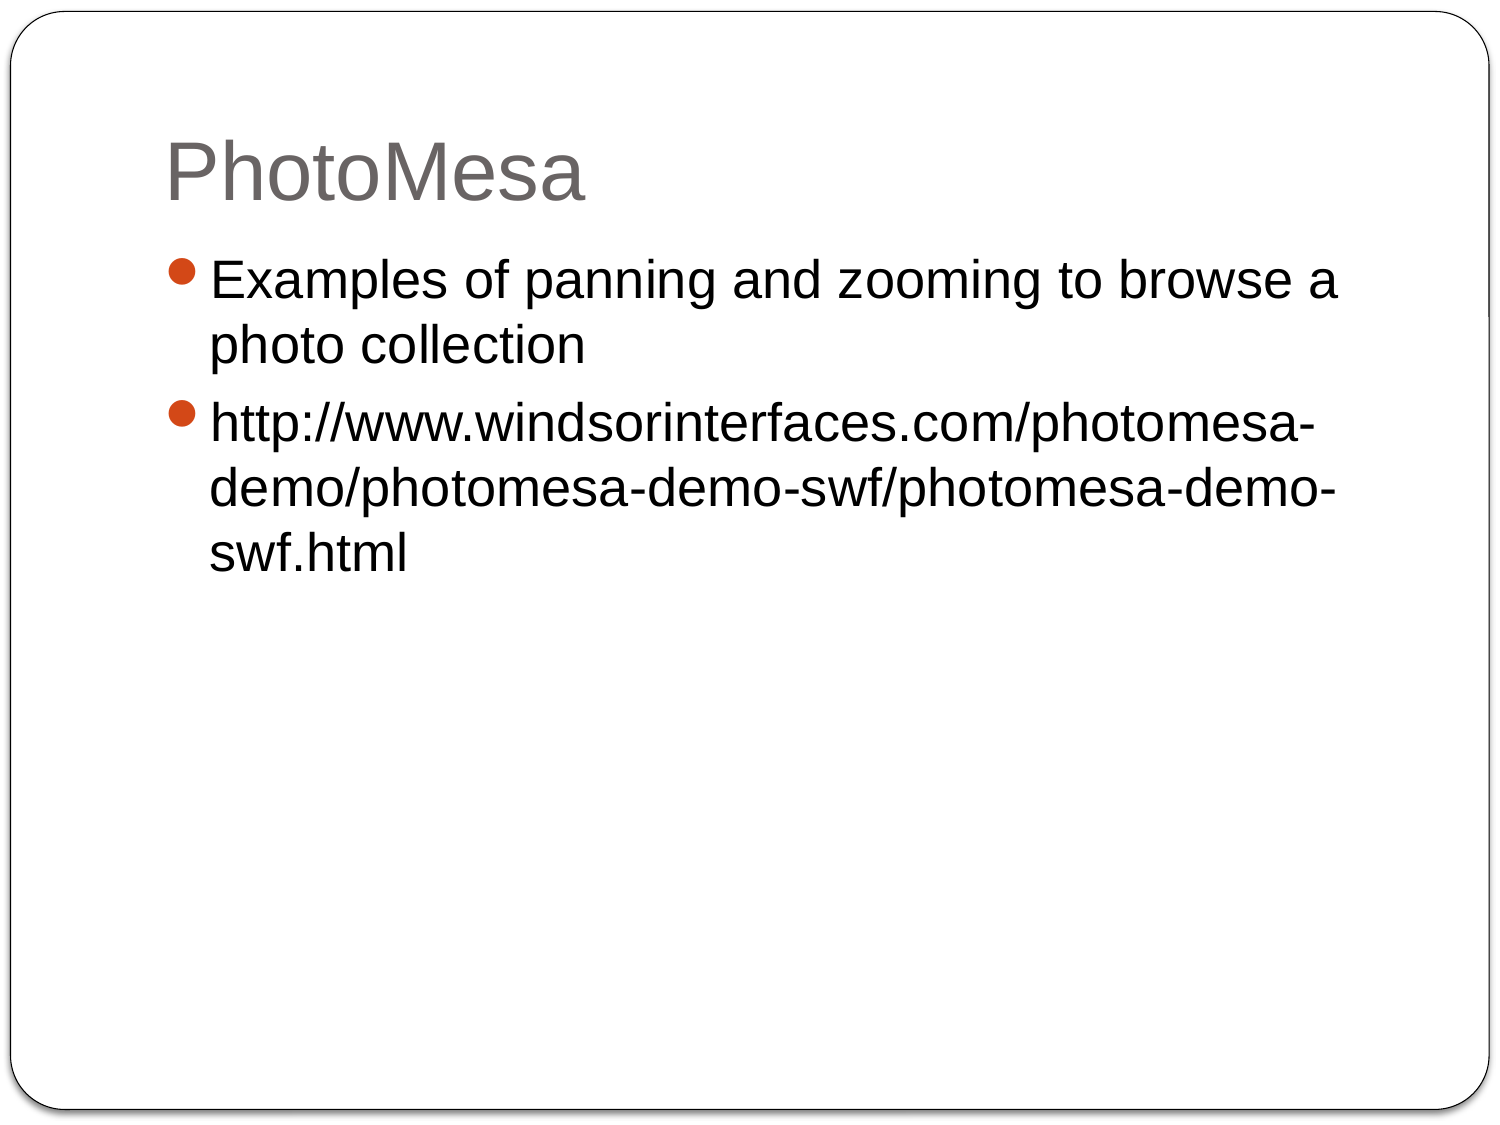

# PhotoMesa
Examples of panning and zooming to browse a photo collection
http://www.windsorinterfaces.com/photomesa-demo/photomesa-demo-swf/photomesa-demo-swf.html